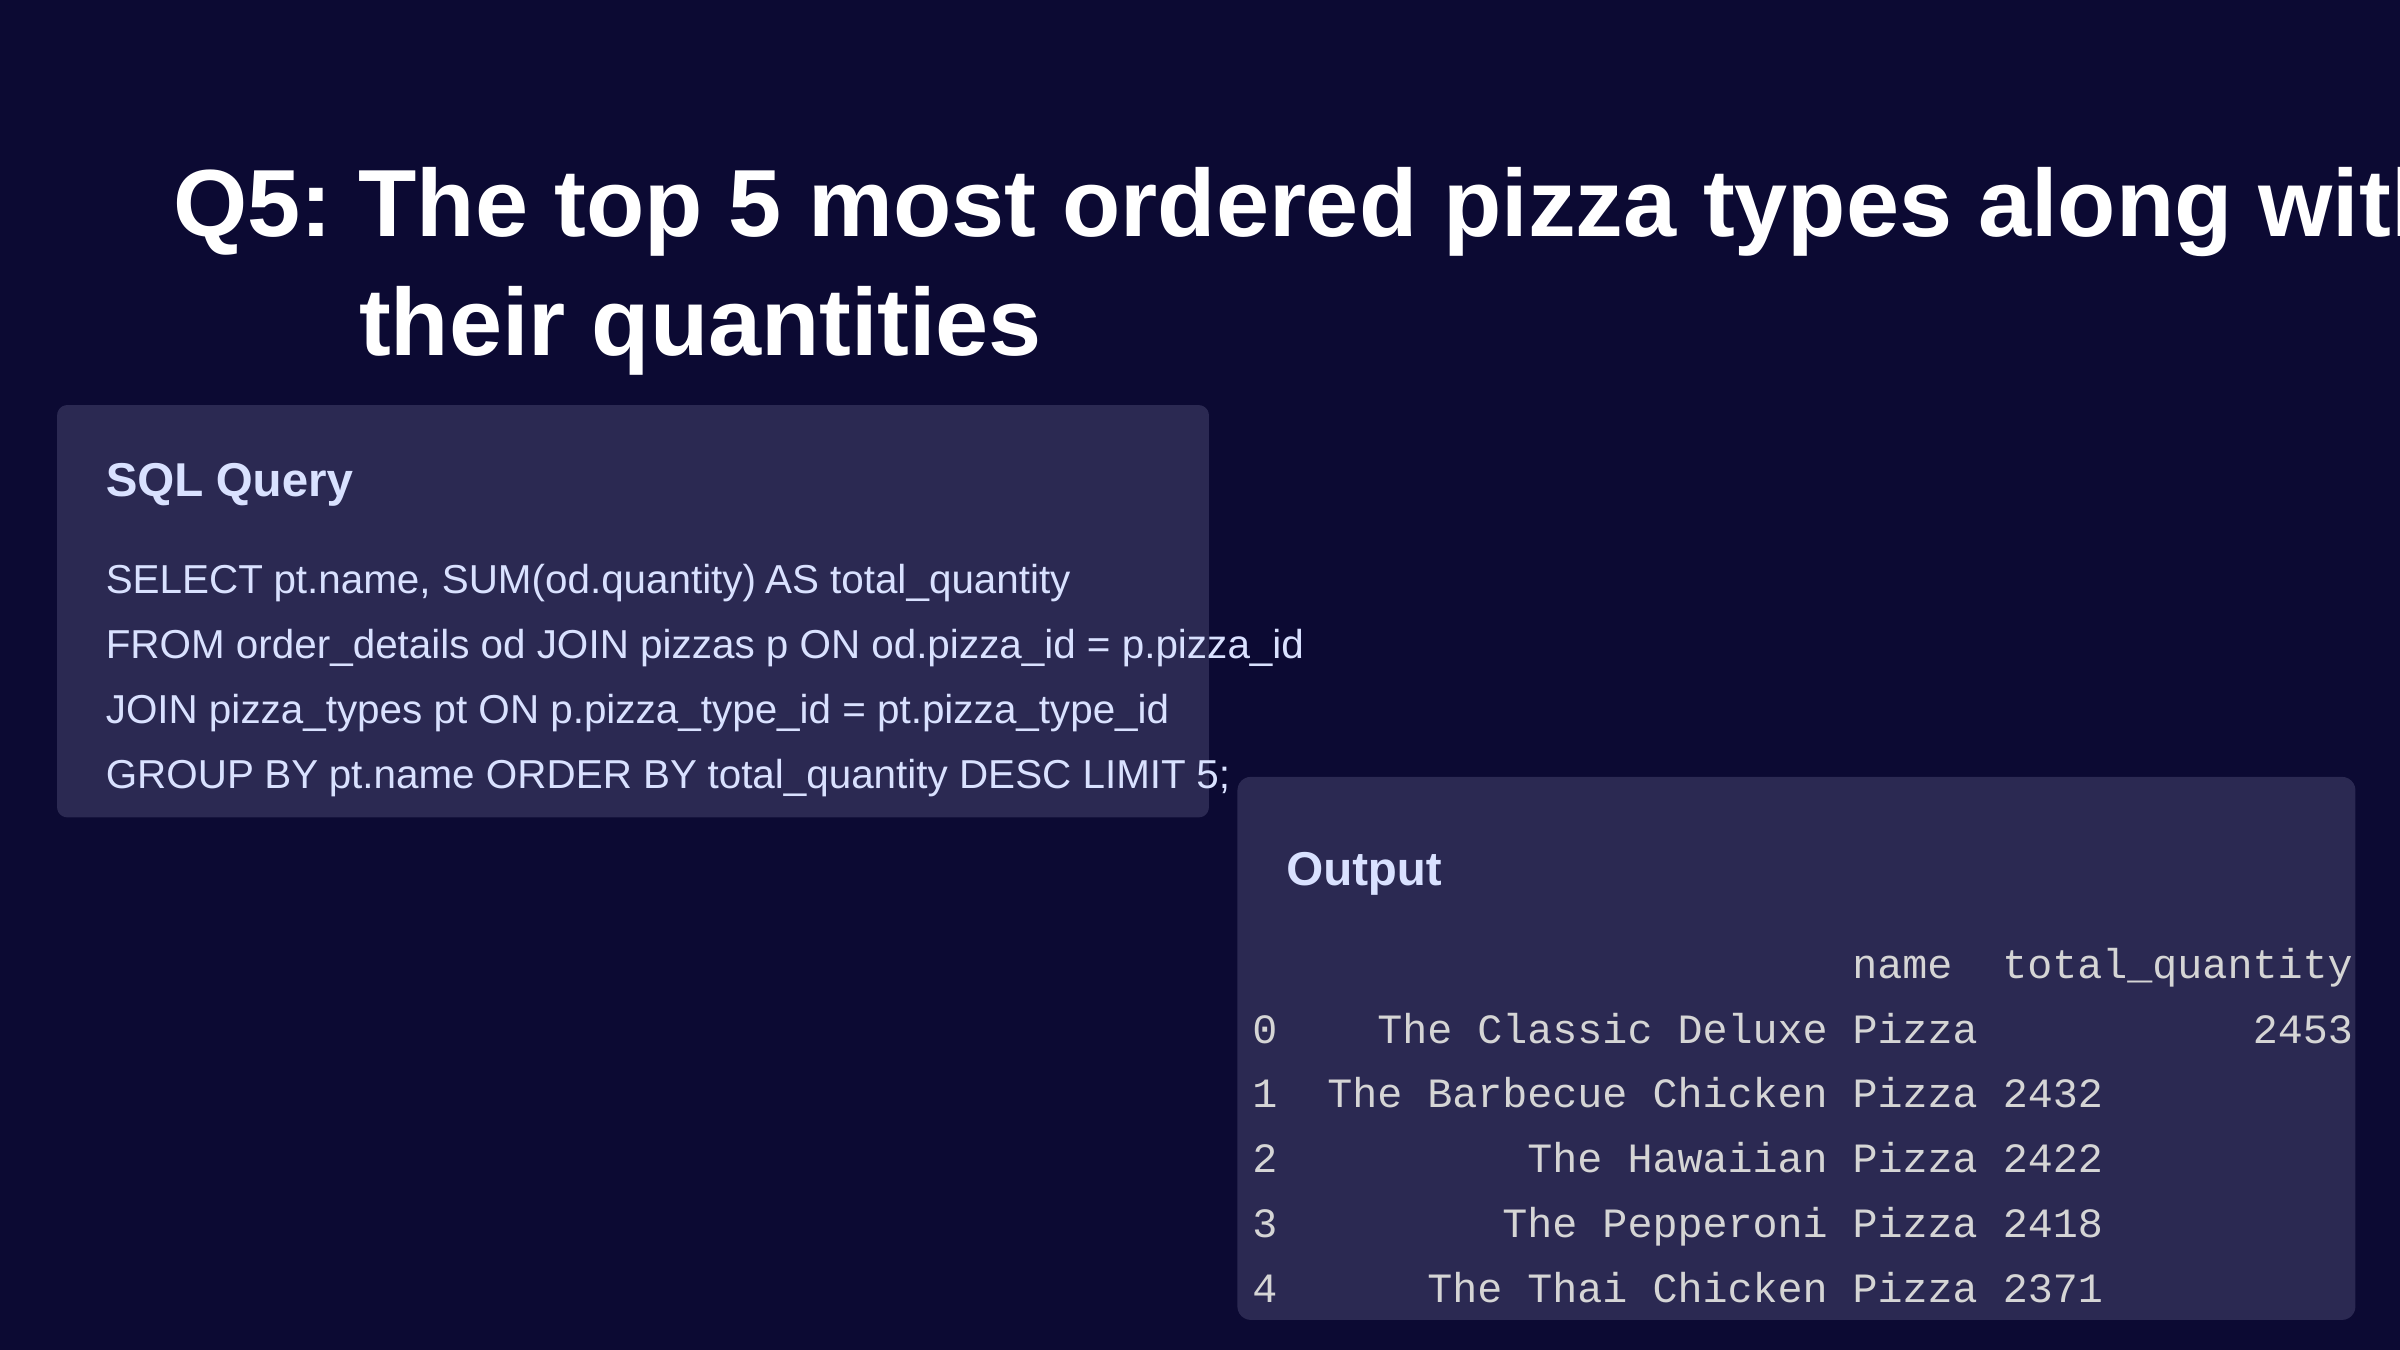

Q5: The top 5 most ordered pizza types along with
       their quantities

SQL Query
SELECT pt.name, SUM(od.quantity) AS total_quantity
FROM order_details od JOIN pizzas p ON od.pizza_id = p.pizza_id
JOIN pizza_types pt ON p.pizza_type_id = pt.pizza_type_id
GROUP BY pt.name ORDER BY total_quantity DESC LIMIT 5;

Output
                        name  total_quantity
0    The Classic Deluxe Pizza           2453
1  The Barbecue Chicken Pizza 2432
2          The Hawaiian Pizza 2422
3         The Pepperoni Pizza 2418
4      The Thai Chicken Pizza 2371